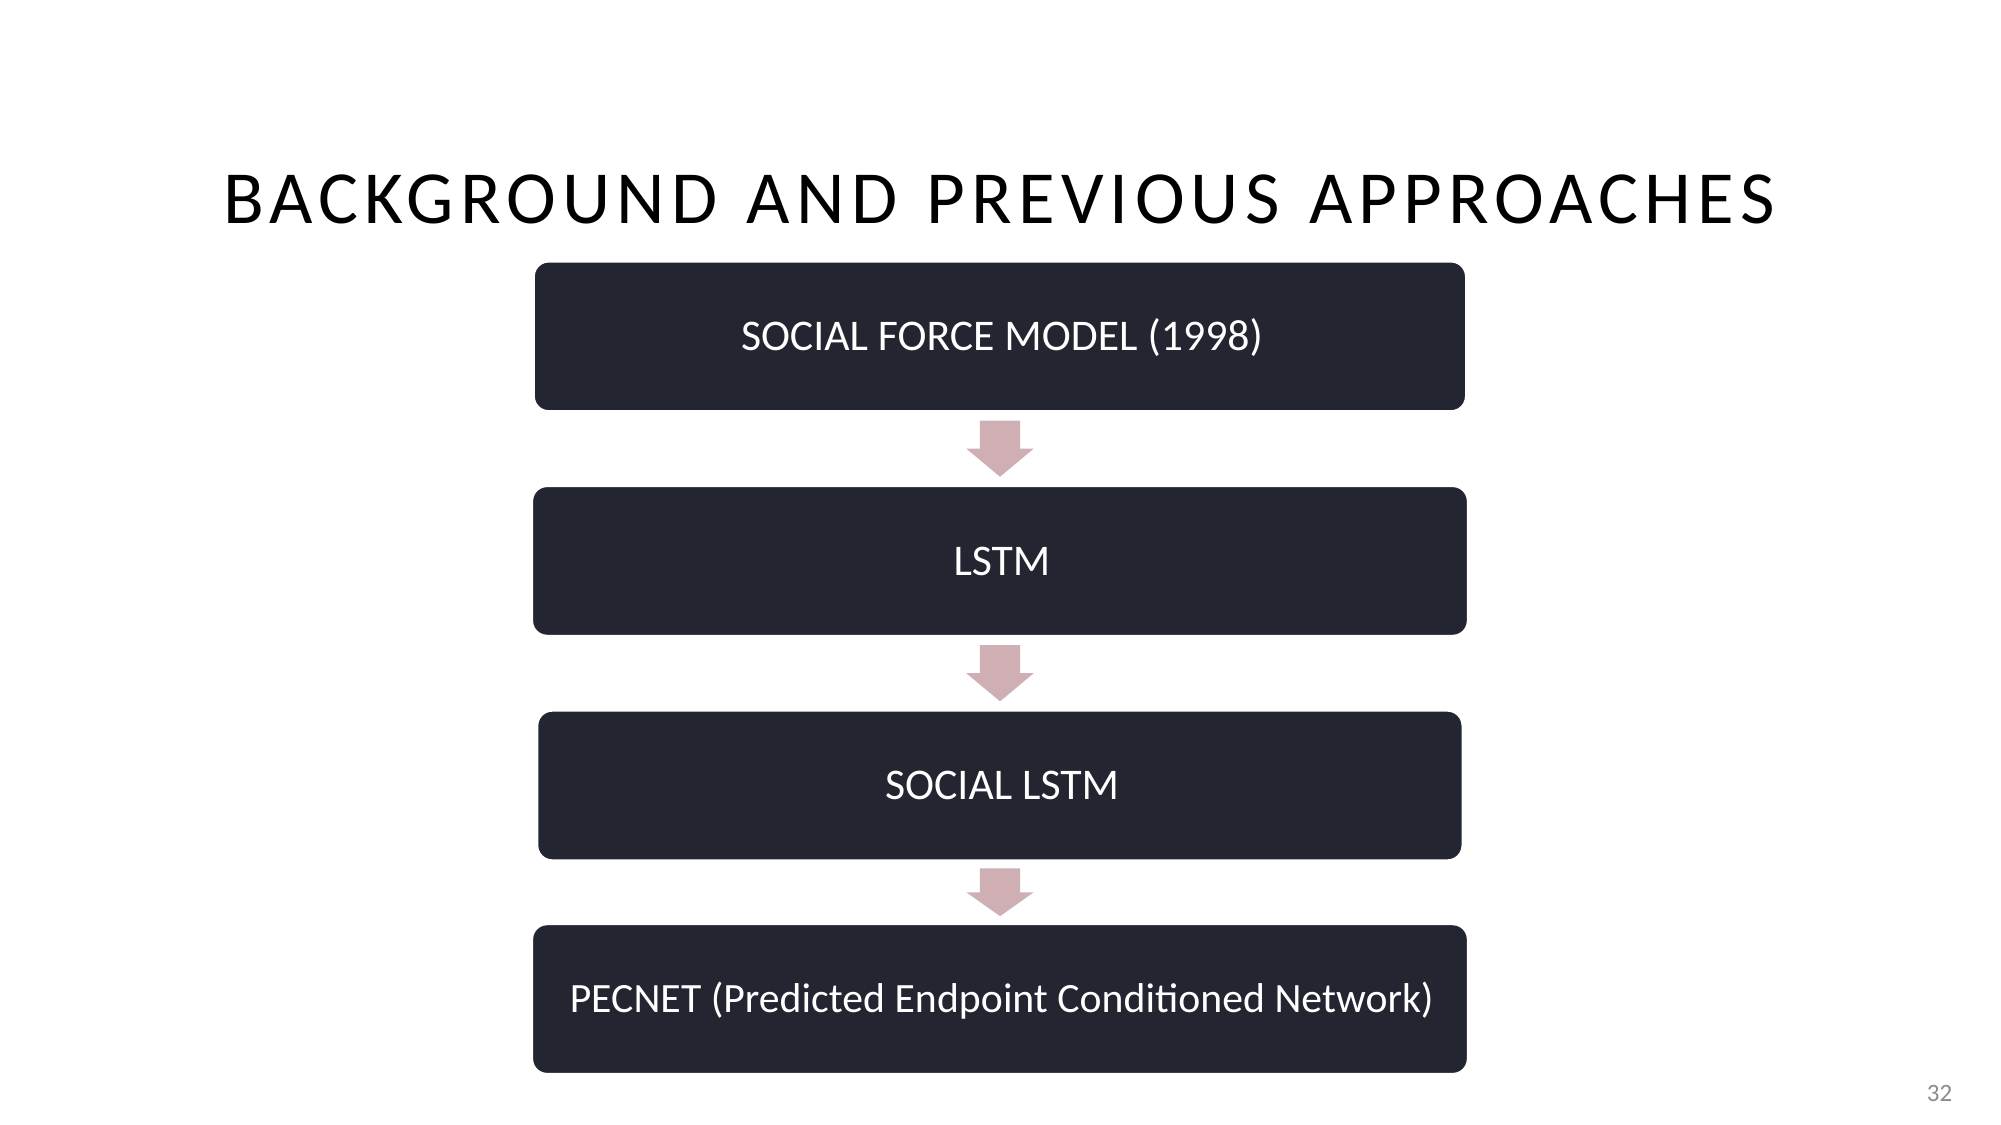

# BACKGROUND AND PREVIOUS APPROACHES
SOCIAL FORCE MODEL (1998)

LSTM

SOCIAL LSTM

PECNET (Predicted Endpoint Conditioned Network)
32